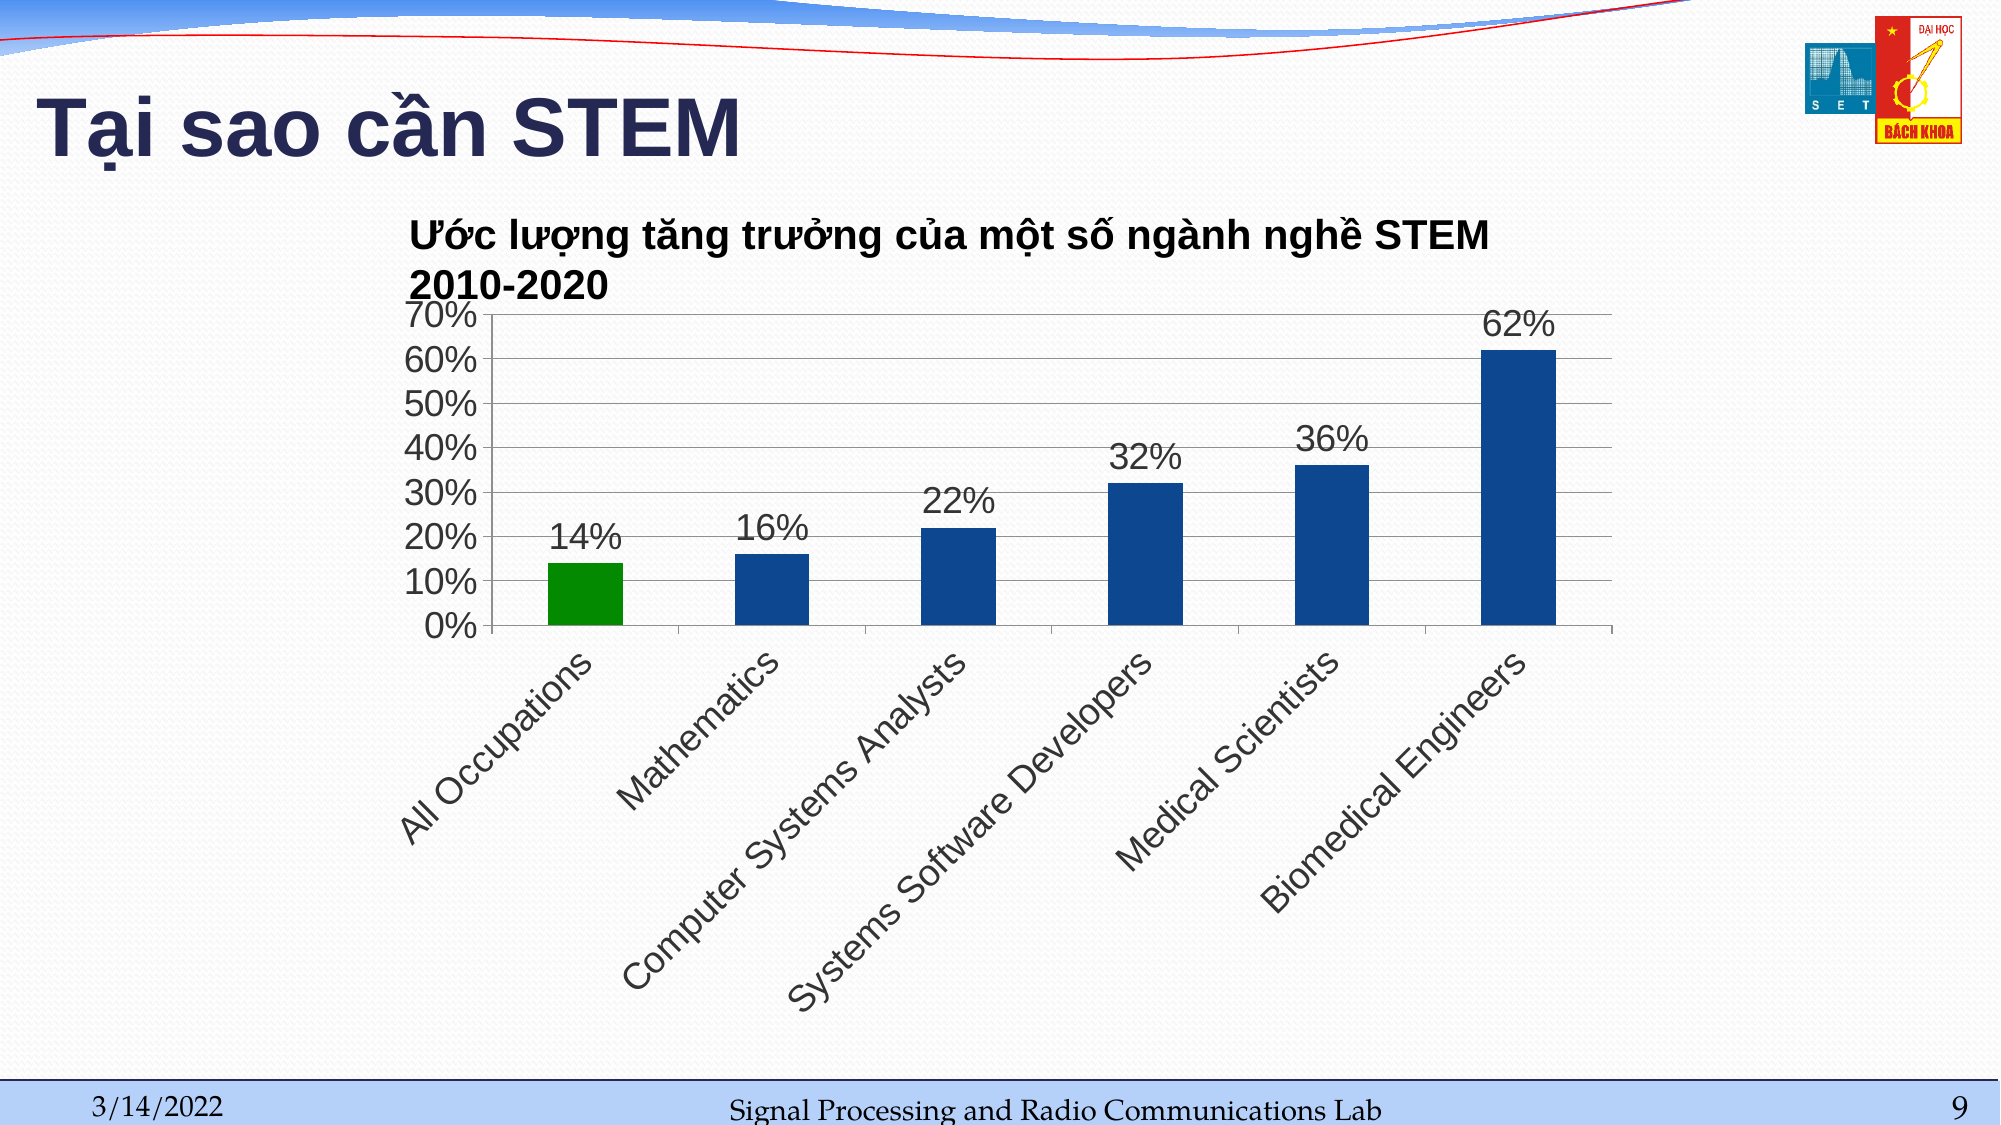

# Tại sao cần STEM
Ước lượng tăng trưởng của một số ngành nghề STEM 2010-2020

### Chart

| Category |  |
|---|---|
| All Occupations | 0.14 |
| Mathematics | 0.16 |
| Computer Systems Analysts | 0.22 |
| Systems Software Developers | 0.32 |
| Medical Scientists | 0.36 |
| Biomedical Engineers | 0.62 |
Signal Processing and Radio Communications Lab
3/14/2022
9